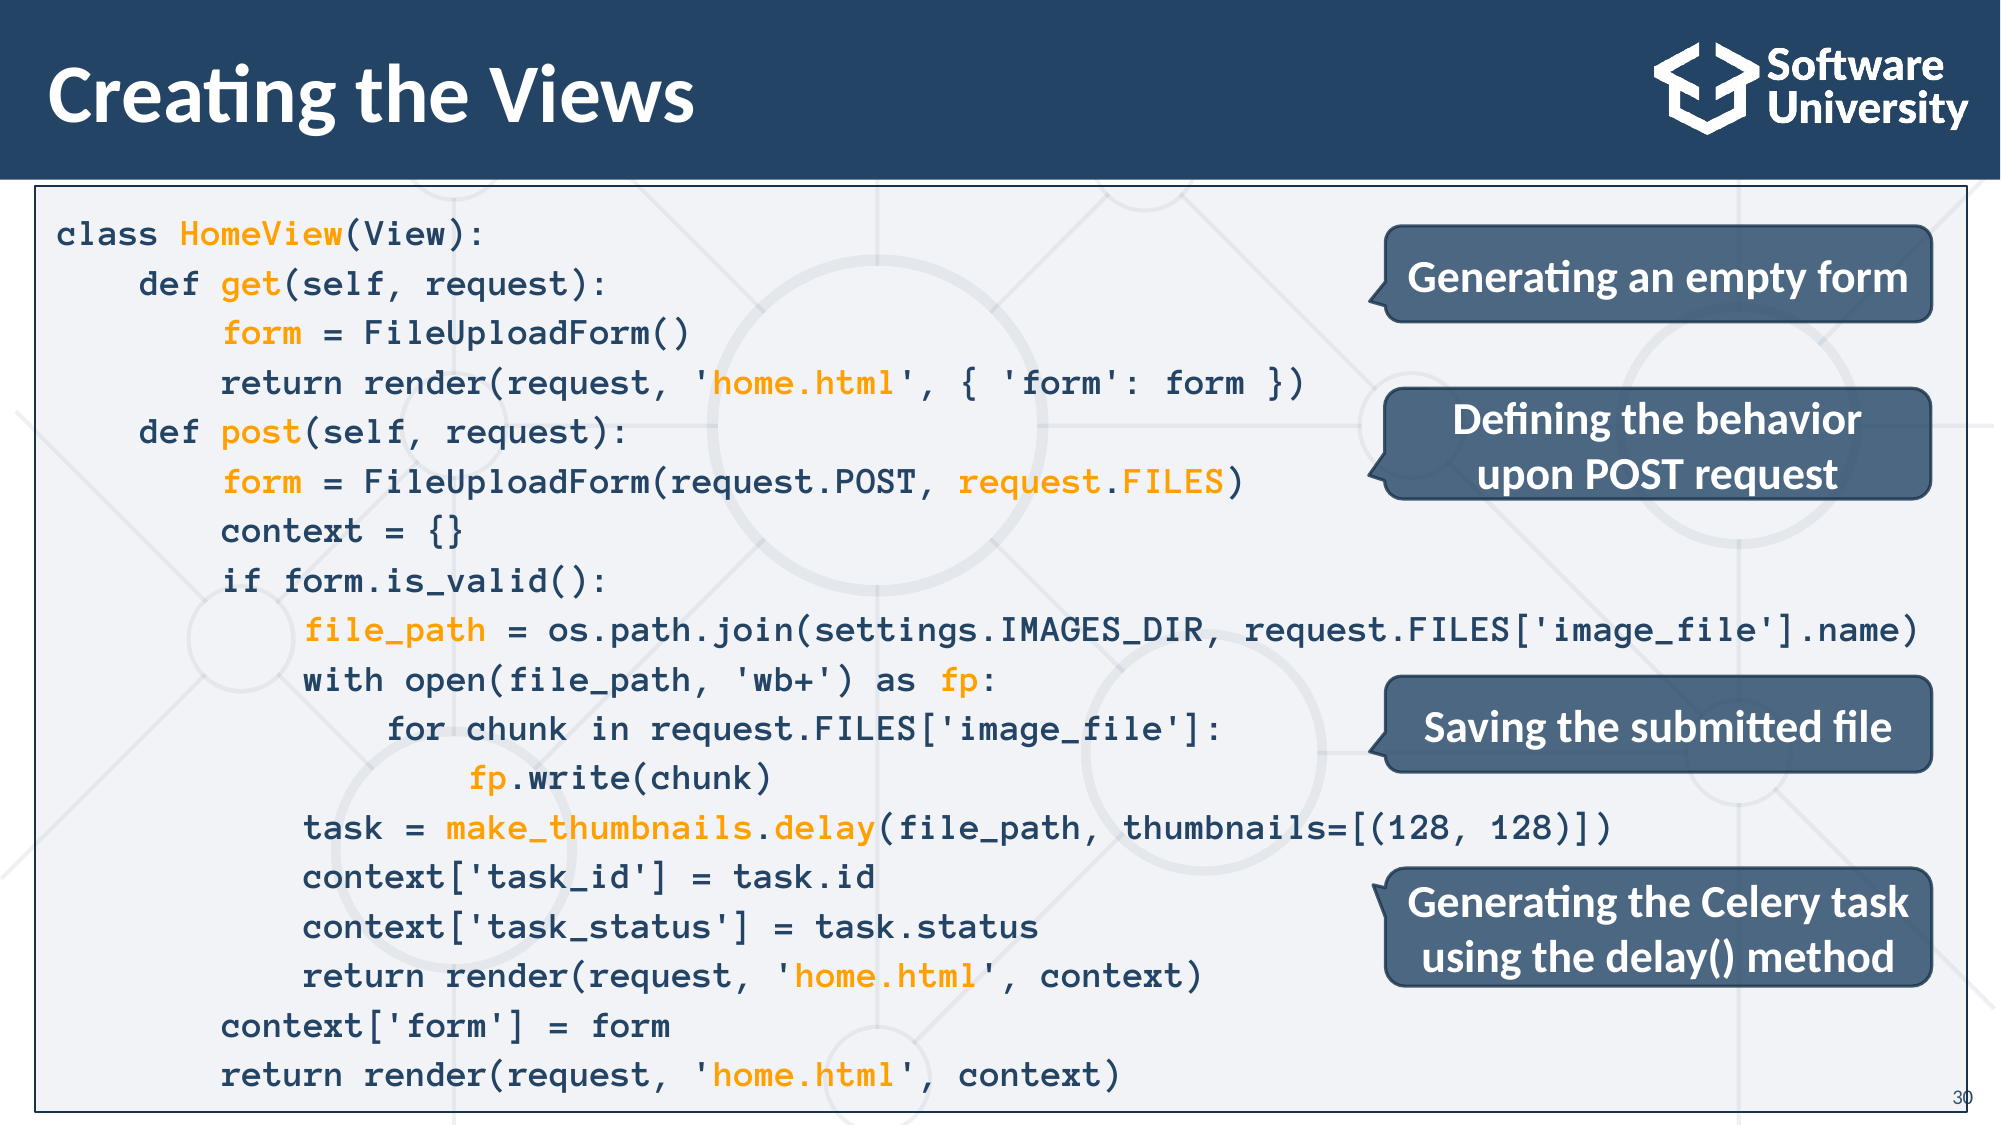

# Creating the Views
class HomeView(View):
    def get(self, request):
        form = FileUploadForm()
        return render(request, 'home.html', { 'form': form })
    def post(self, request):
        form = FileUploadForm(request.POST, request.FILES)
        context = {}
        if form.is_valid():
            file_path = os.path.join(settings.IMAGES_DIR, request.FILES['image_file'].name)
            with open(file_path, 'wb+') as fp:
                for chunk in request.FILES['image_file']:
                    fp.write(chunk)
            task = make_thumbnails.delay(file_path, thumbnails=[(128, 128)])
            context['task_id'] = task.id
            context['task_status'] = task.status
            return render(request, 'home.html', context)
        context['form'] = form
        return render(request, 'home.html', context)
Generating an empty form
Defining the behavior upon POST request
Saving the submitted file
Generating the Celery task using the delay() method
30